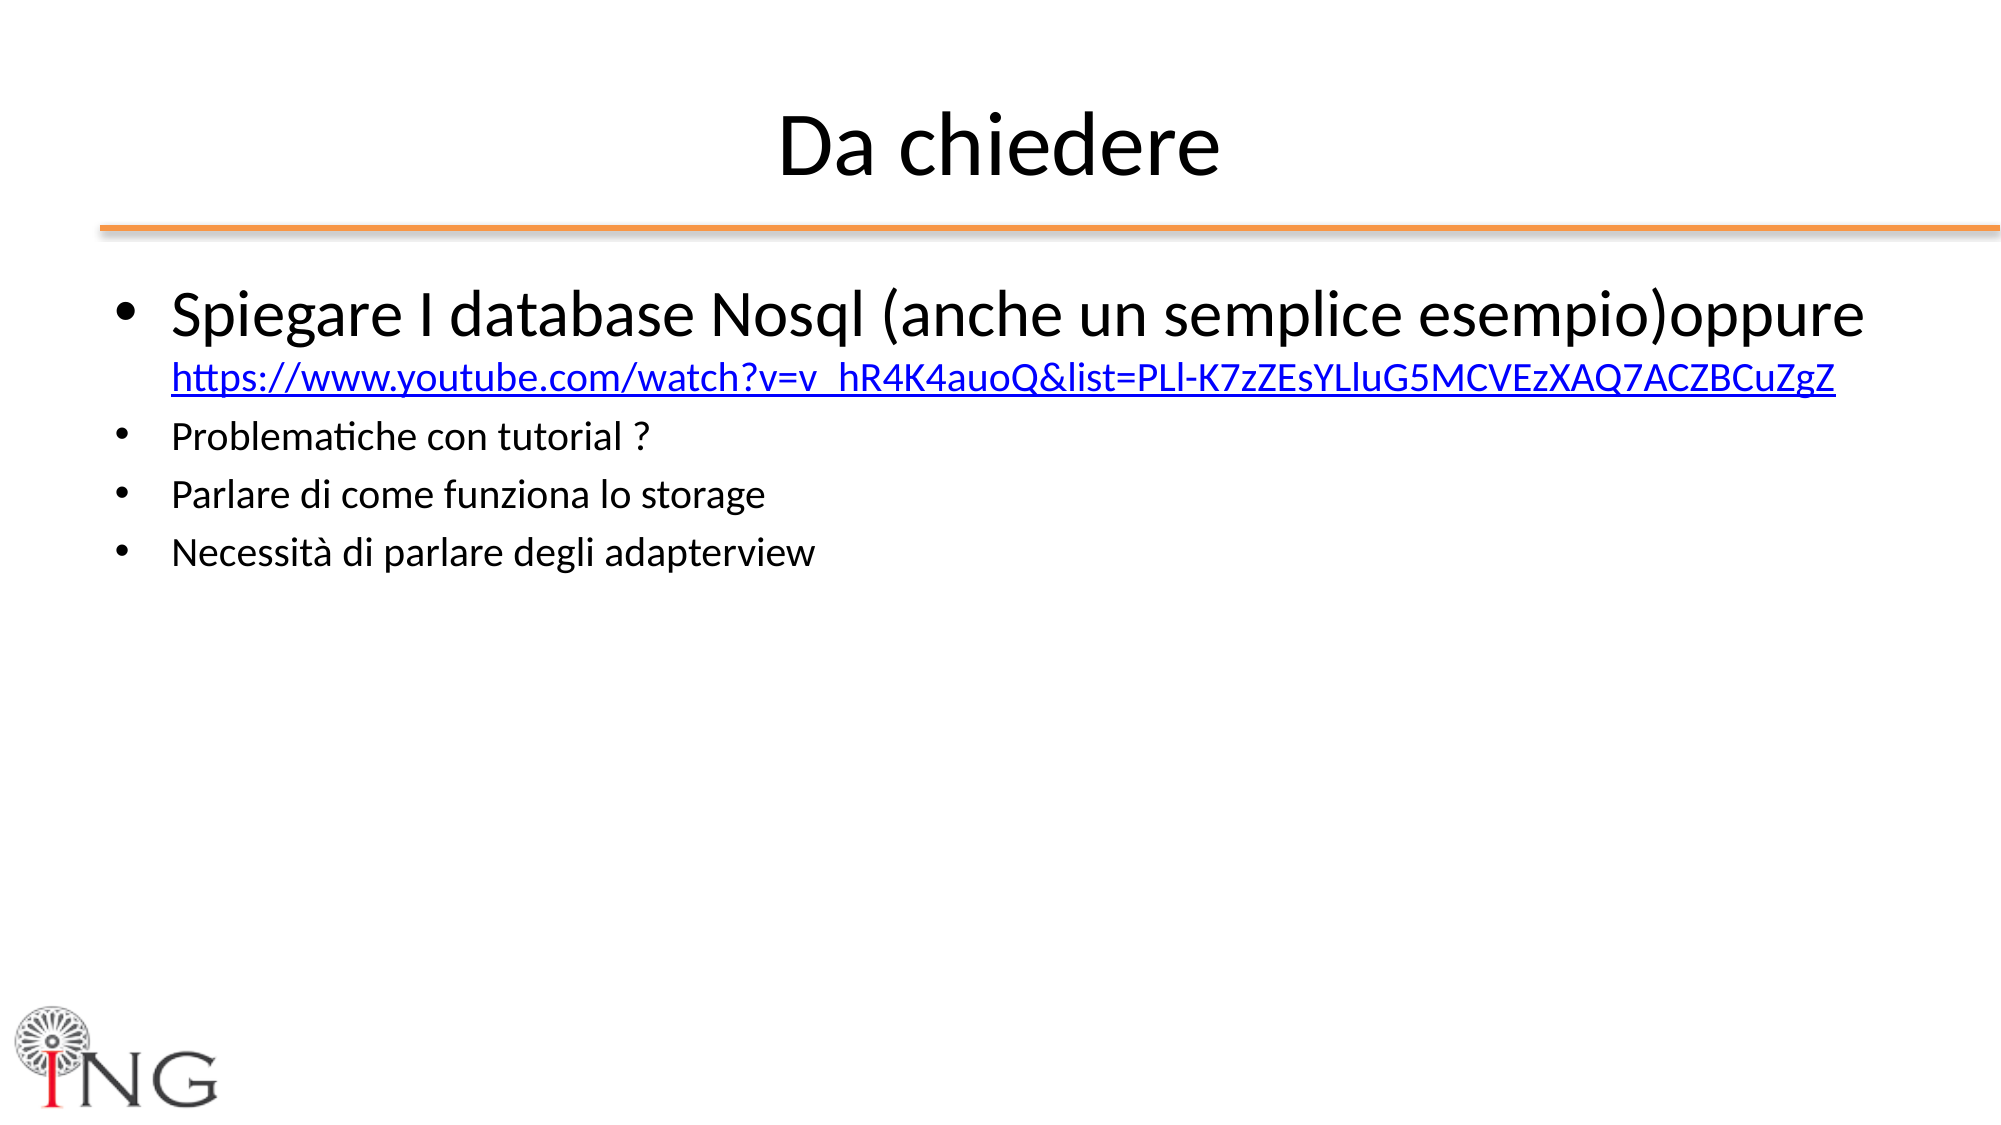

# Da chiedere
Spiegare I database Nosql (anche un semplice esempio)oppure https://www.youtube.com/watch?v=v_hR4K4auoQ&list=PLl-K7zZEsYLluG5MCVEzXAQ7ACZBCuZgZ
Problematiche con tutorial ?
Parlare di come funziona lo storage
Necessità di parlare degli adapterview